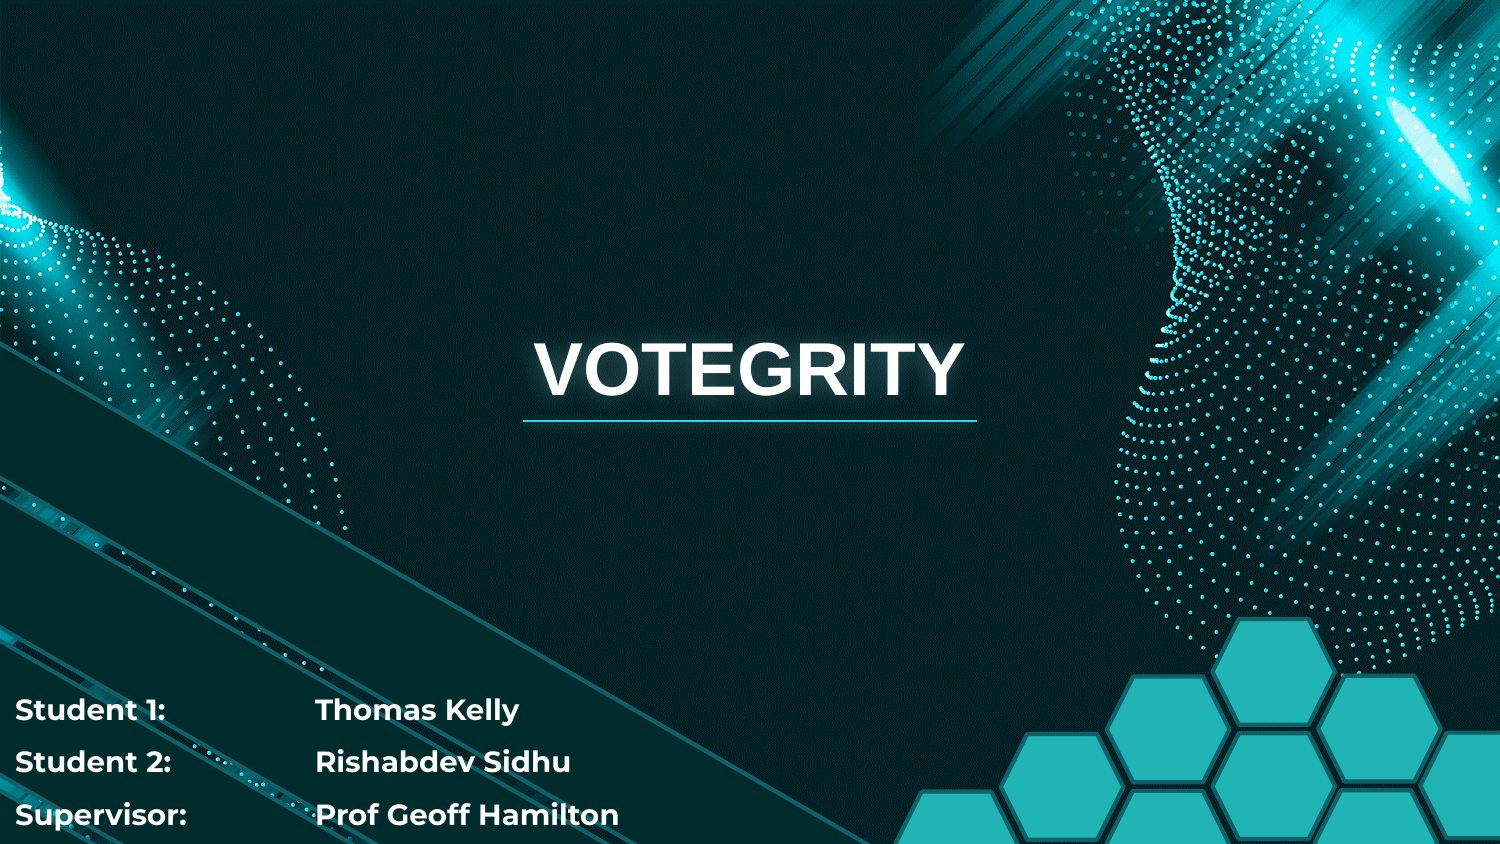

# VOTEGRITY
0

1
Student 1:	Thomas Kelly
Student 2:	Rishabdev Sidhu
Supervisor:	Prof Geoff Hamilton
2
3